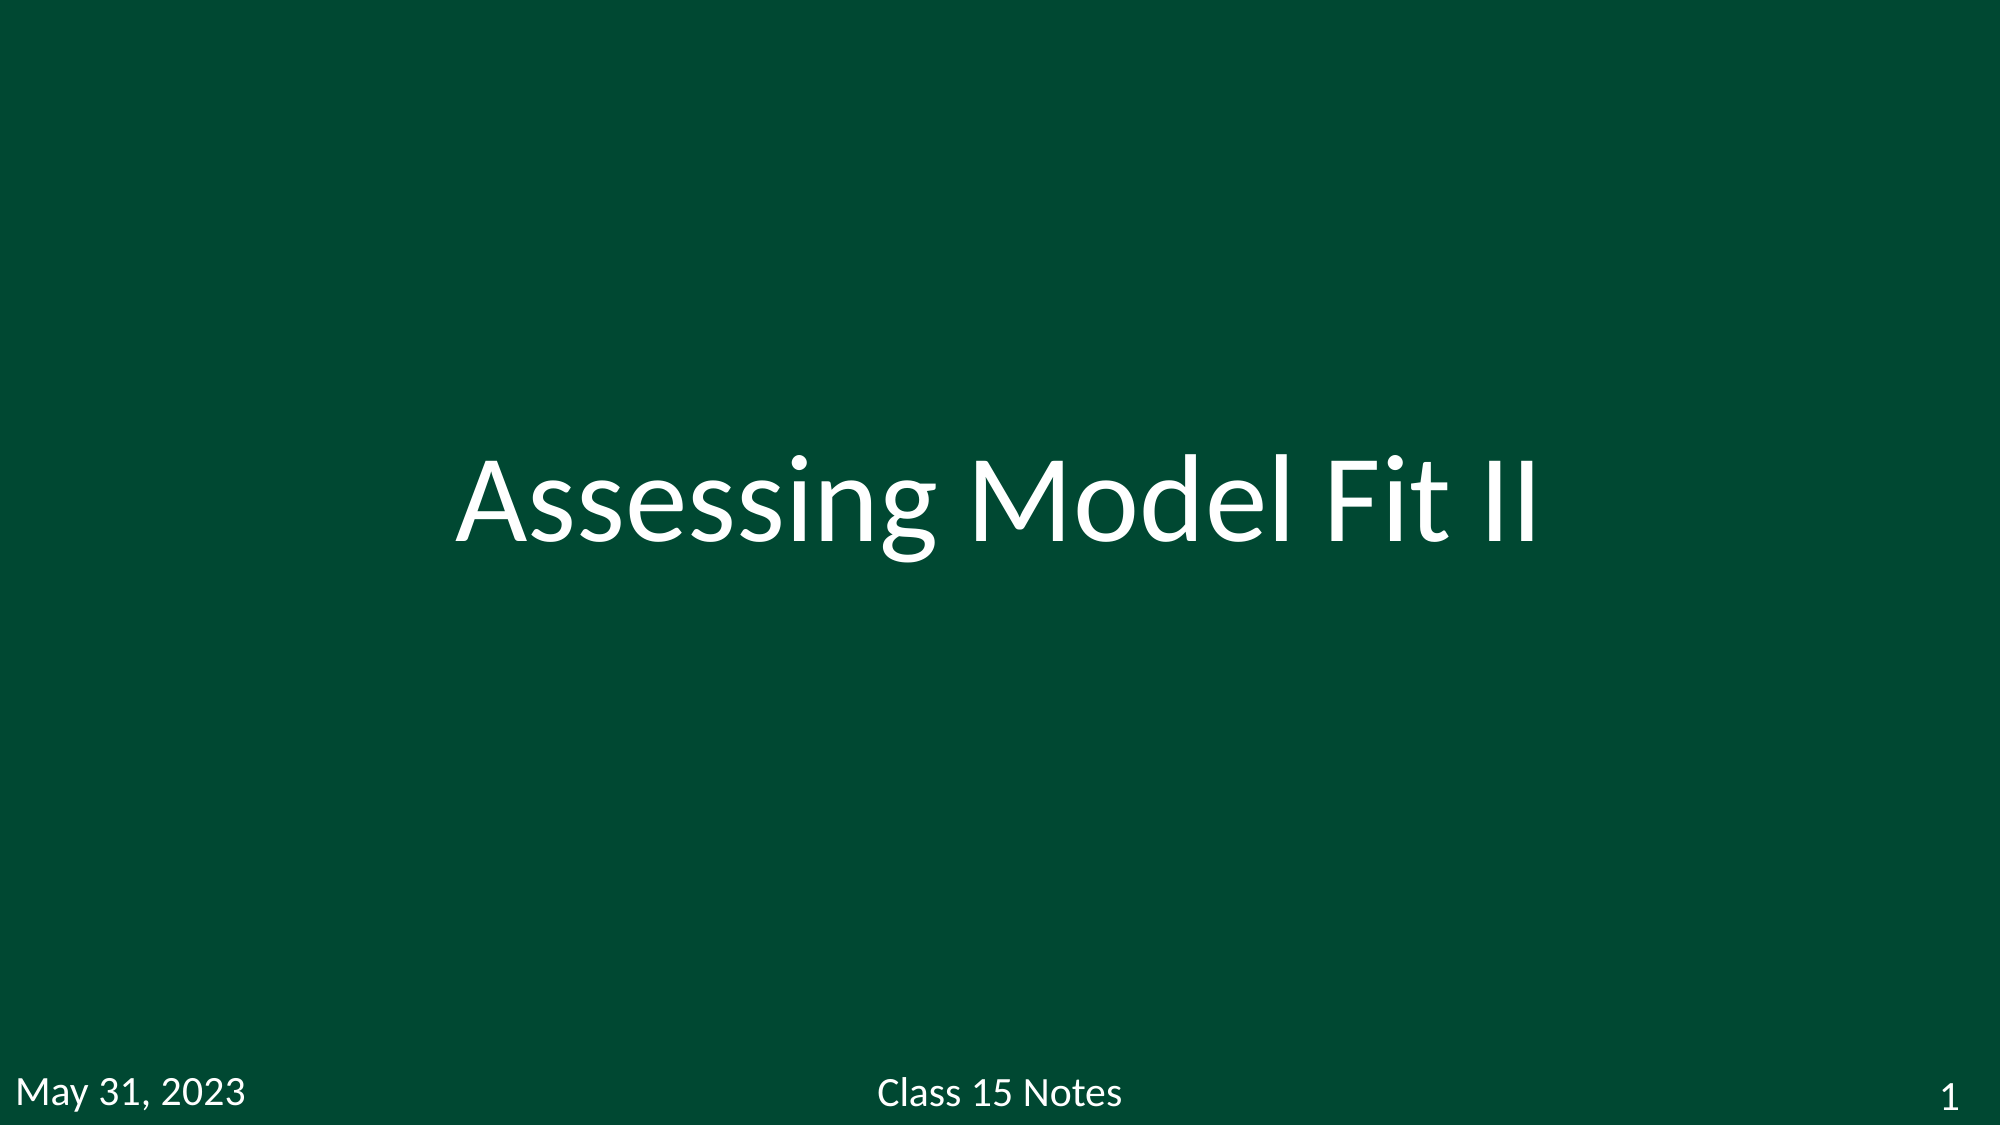

# Assessing Model Fit II

May 31, 2023
Class 15 Notes
1